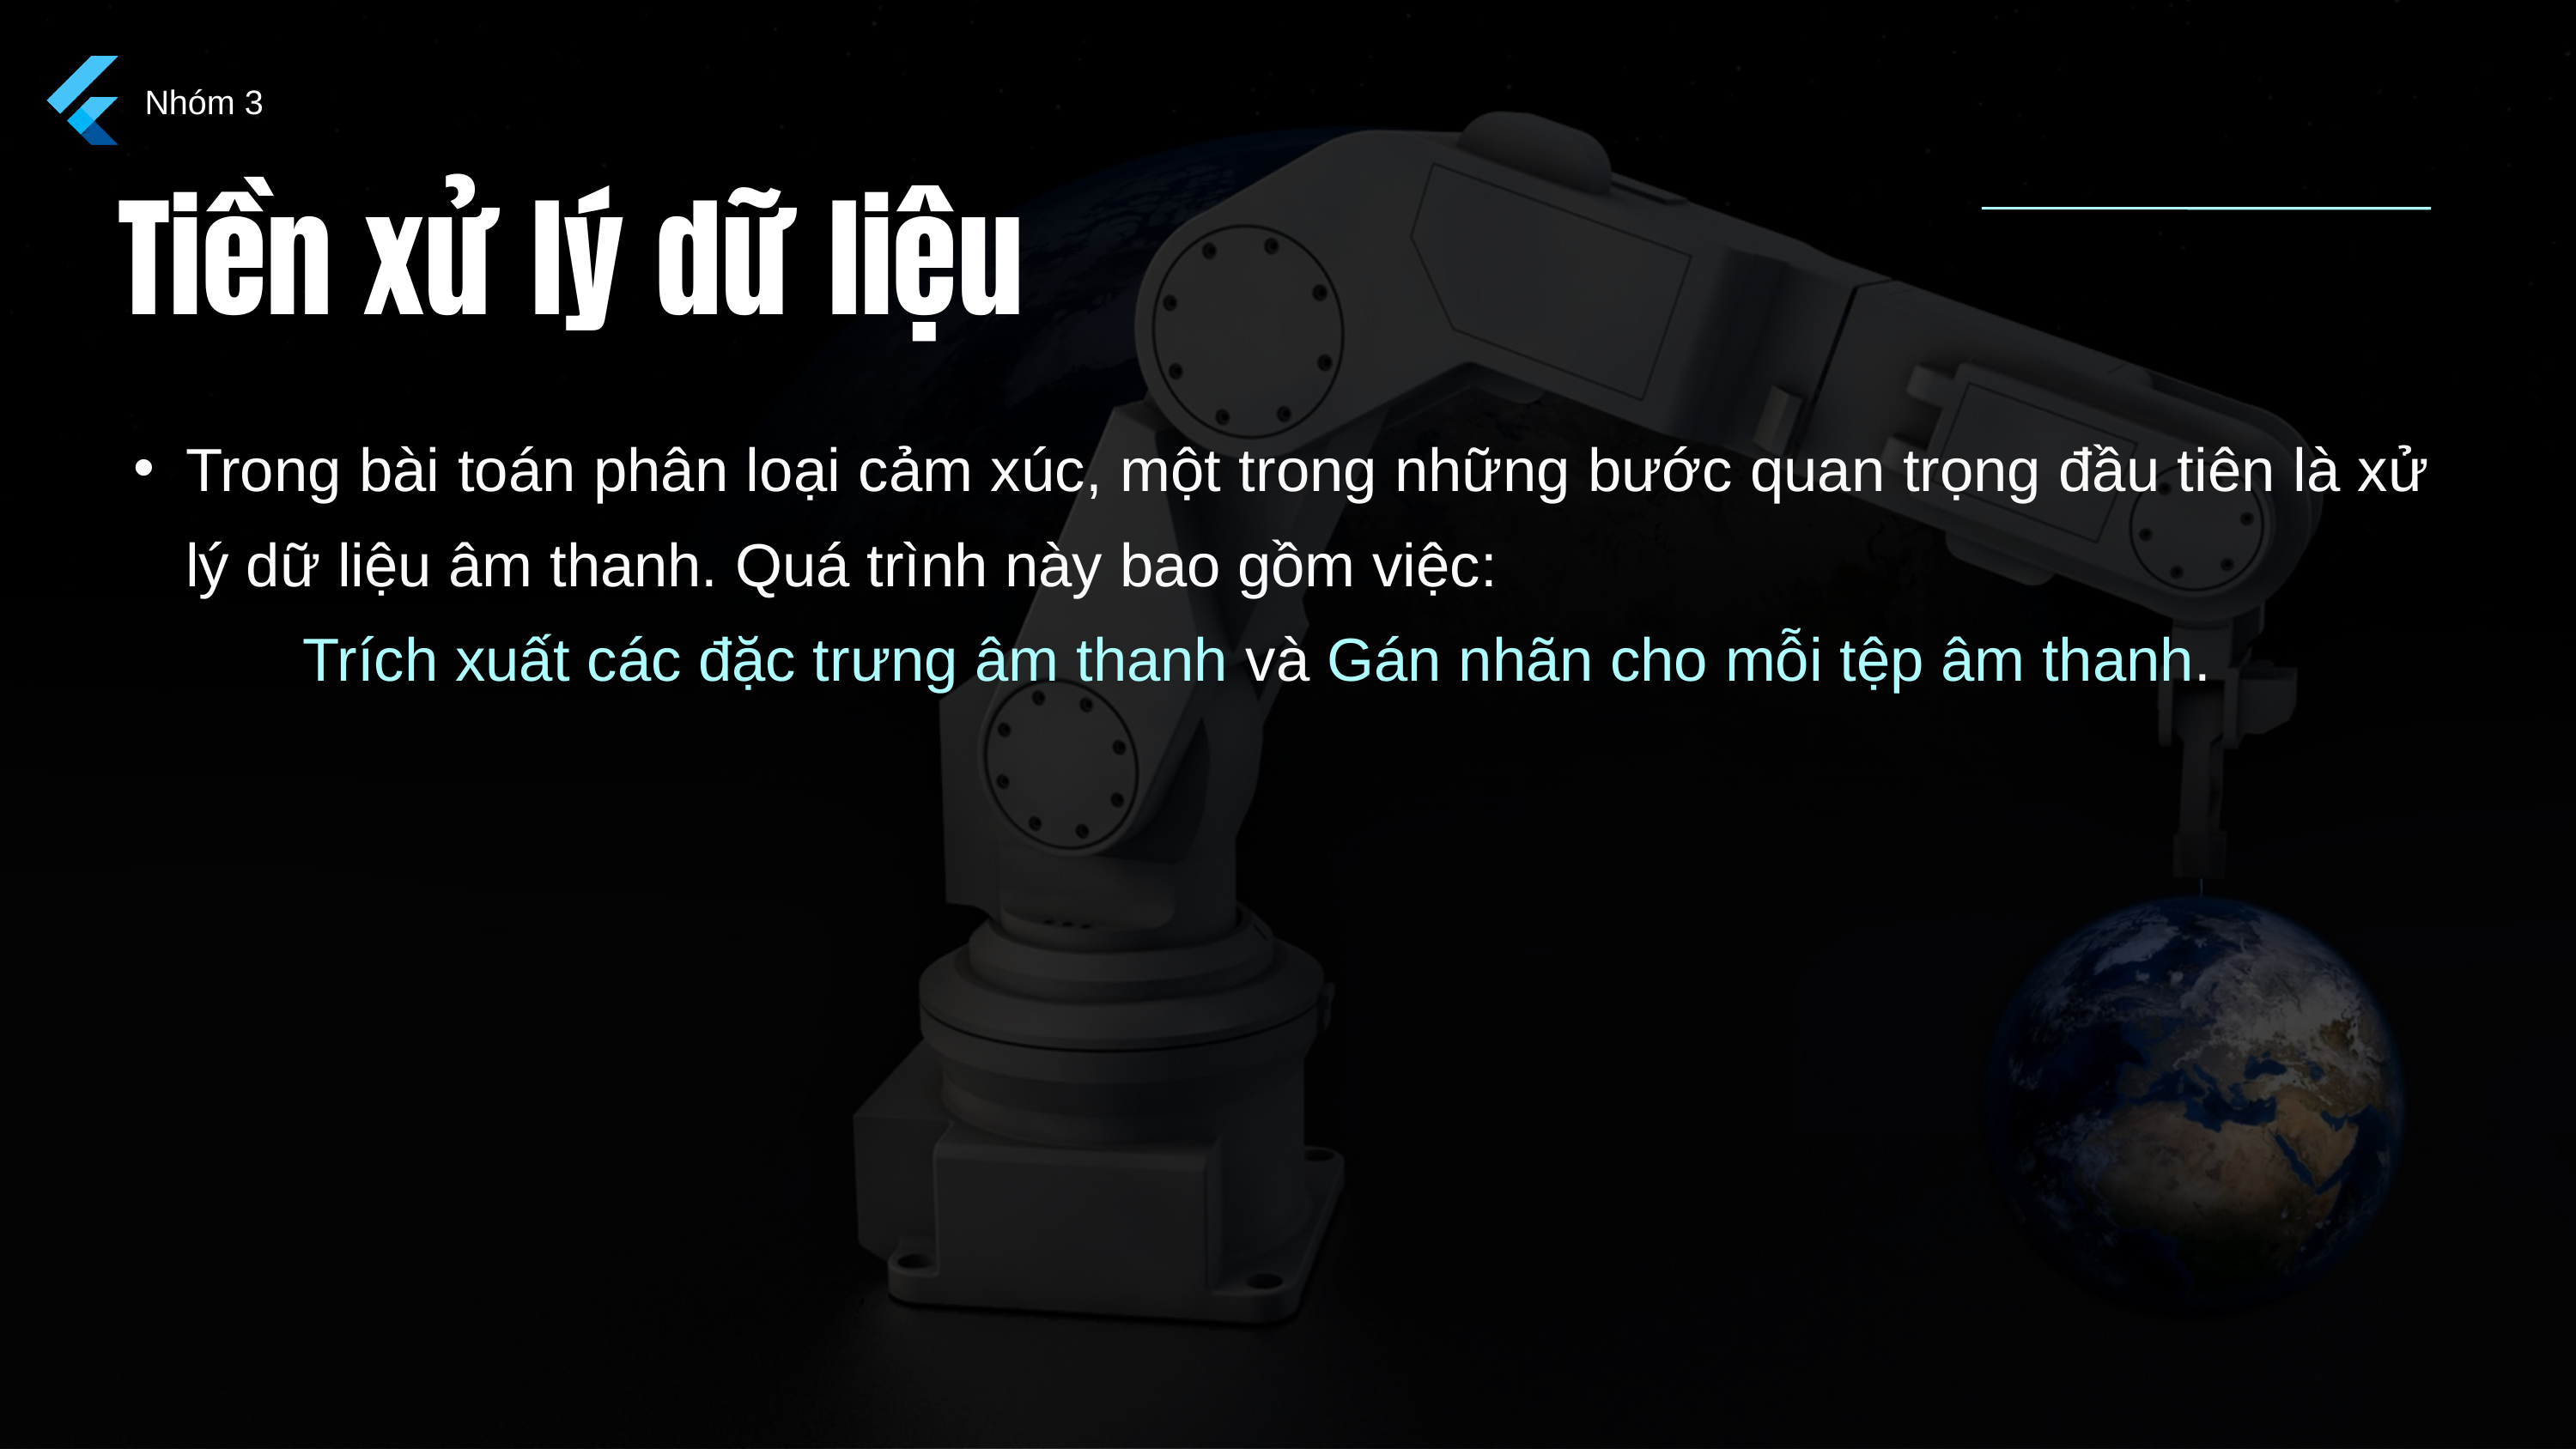

Nhóm 3
Tiền xử lý dữ liệu

Trong bài toán phân loại cảm xúc, một trong những bước quan trọng đầu tiên là xử lý dữ liệu âm thanh. Quá trình này bao gồm việc:
             Trích xuất các đặc trưng âm thanh và Gán nhãn cho mỗi tệp âm thanh.